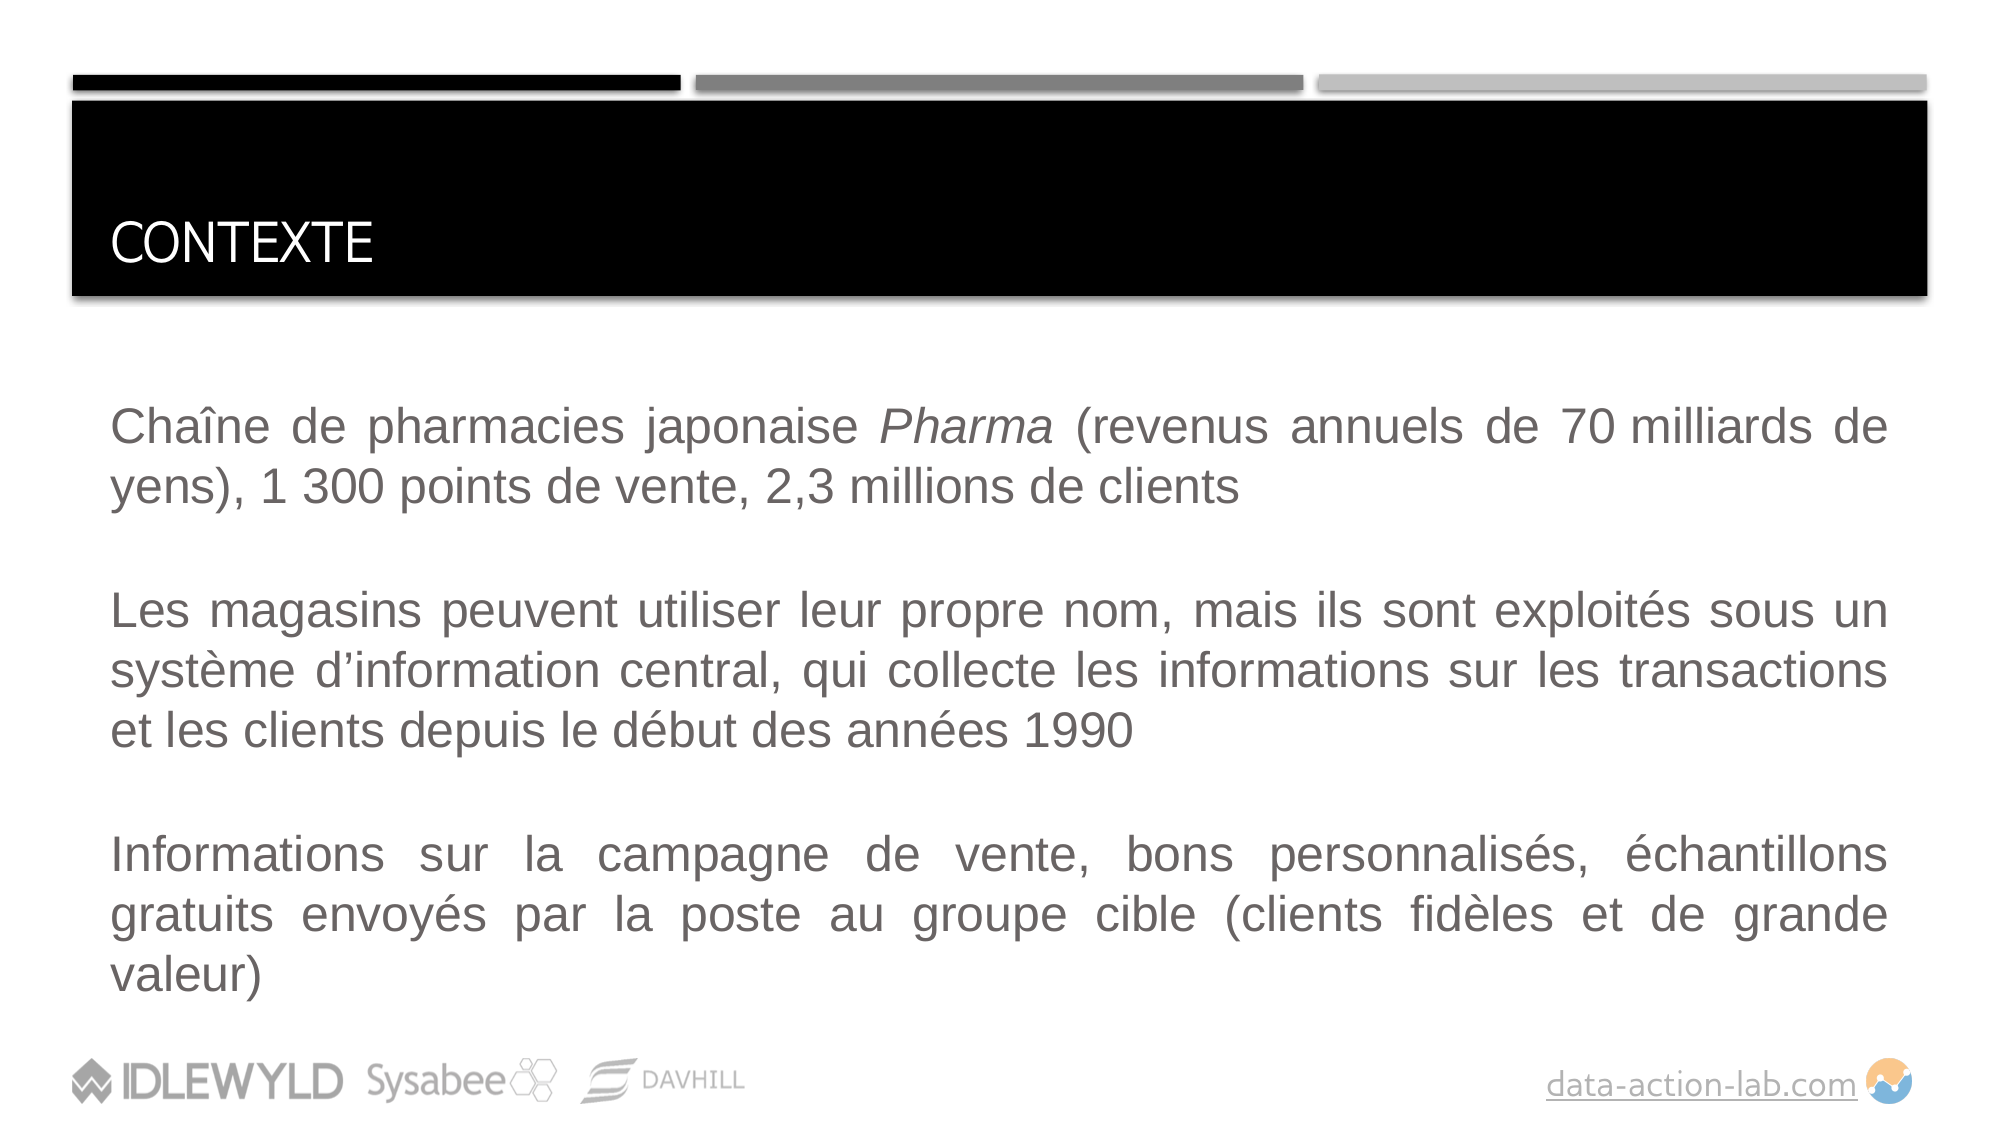

# Contexte
Chaîne de pharmacies japonaise Pharma (revenus annuels de 70 milliards de yens), 1 300 points de vente, 2,3 millions de clients

Les magasins peuvent utiliser leur propre nom, mais ils sont exploités sous un système d’information central, qui collecte les informations sur les transactions et les clients depuis le début des années 1990

Informations sur la campagne de vente, bons personnalisés, échantillons gratuits envoyés par la poste au groupe cible (clients fidèles et de grande valeur)